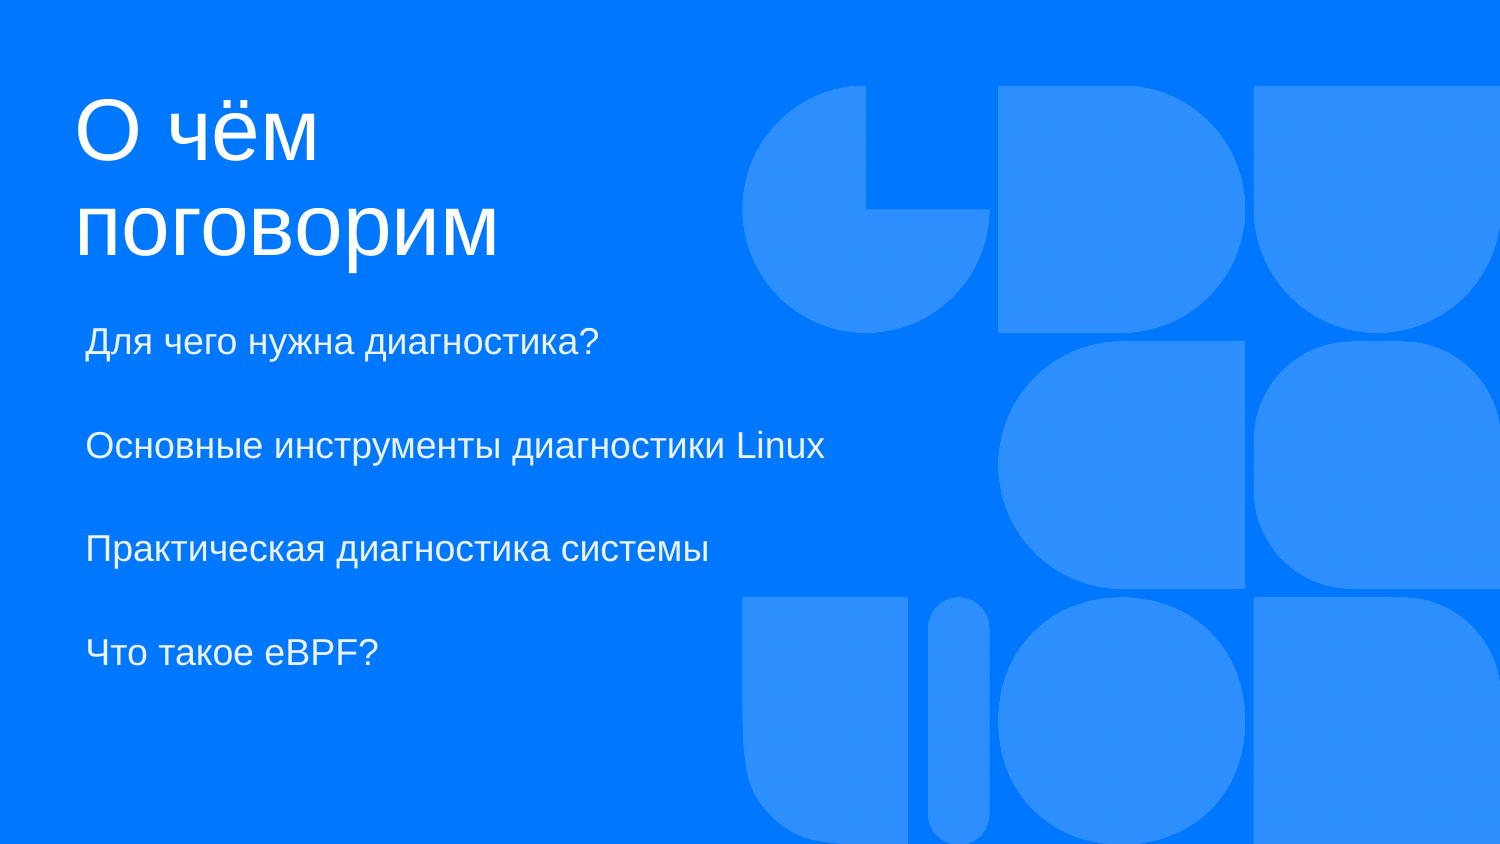

# О чём поговорим
Для чего нужна диагностика?

Основные инструменты диагностики Linux

Практическая диагностика системы

Что такое eBPF?